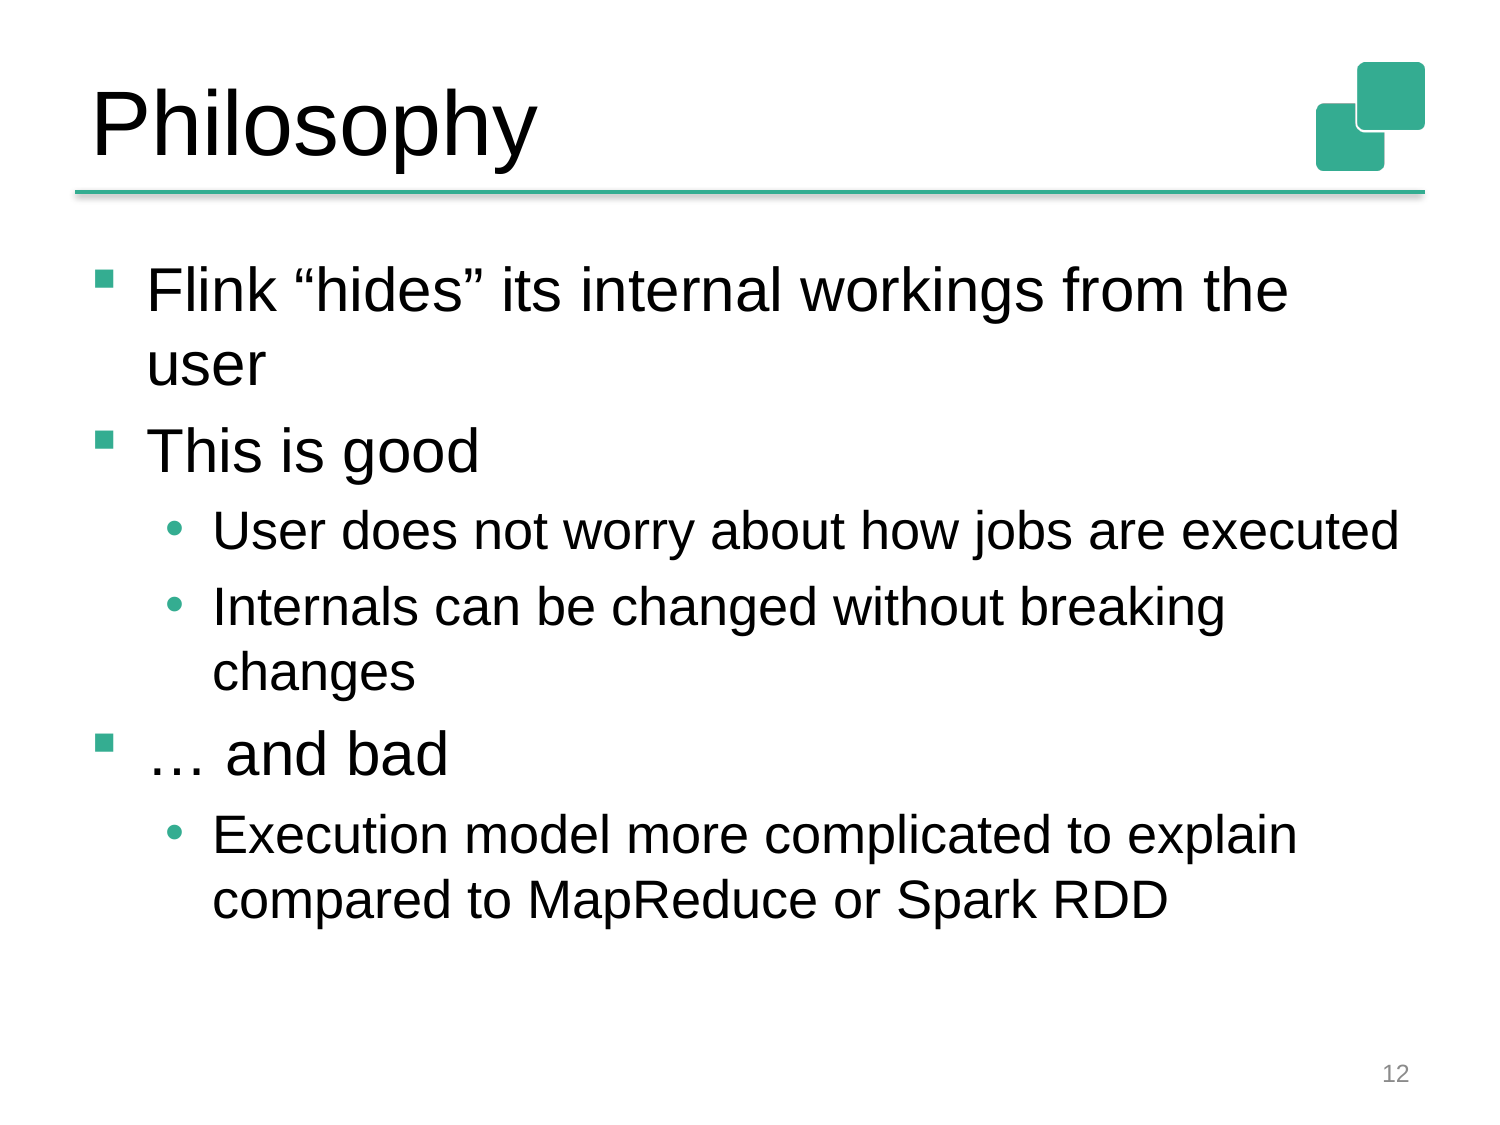

# Philosophy
Flink “hides” its internal workings from the user
This is good
User does not worry about how jobs are executed
Internals can be changed without breaking changes
… and bad
Execution model more complicated to explain compared to MapReduce or Spark RDD

12